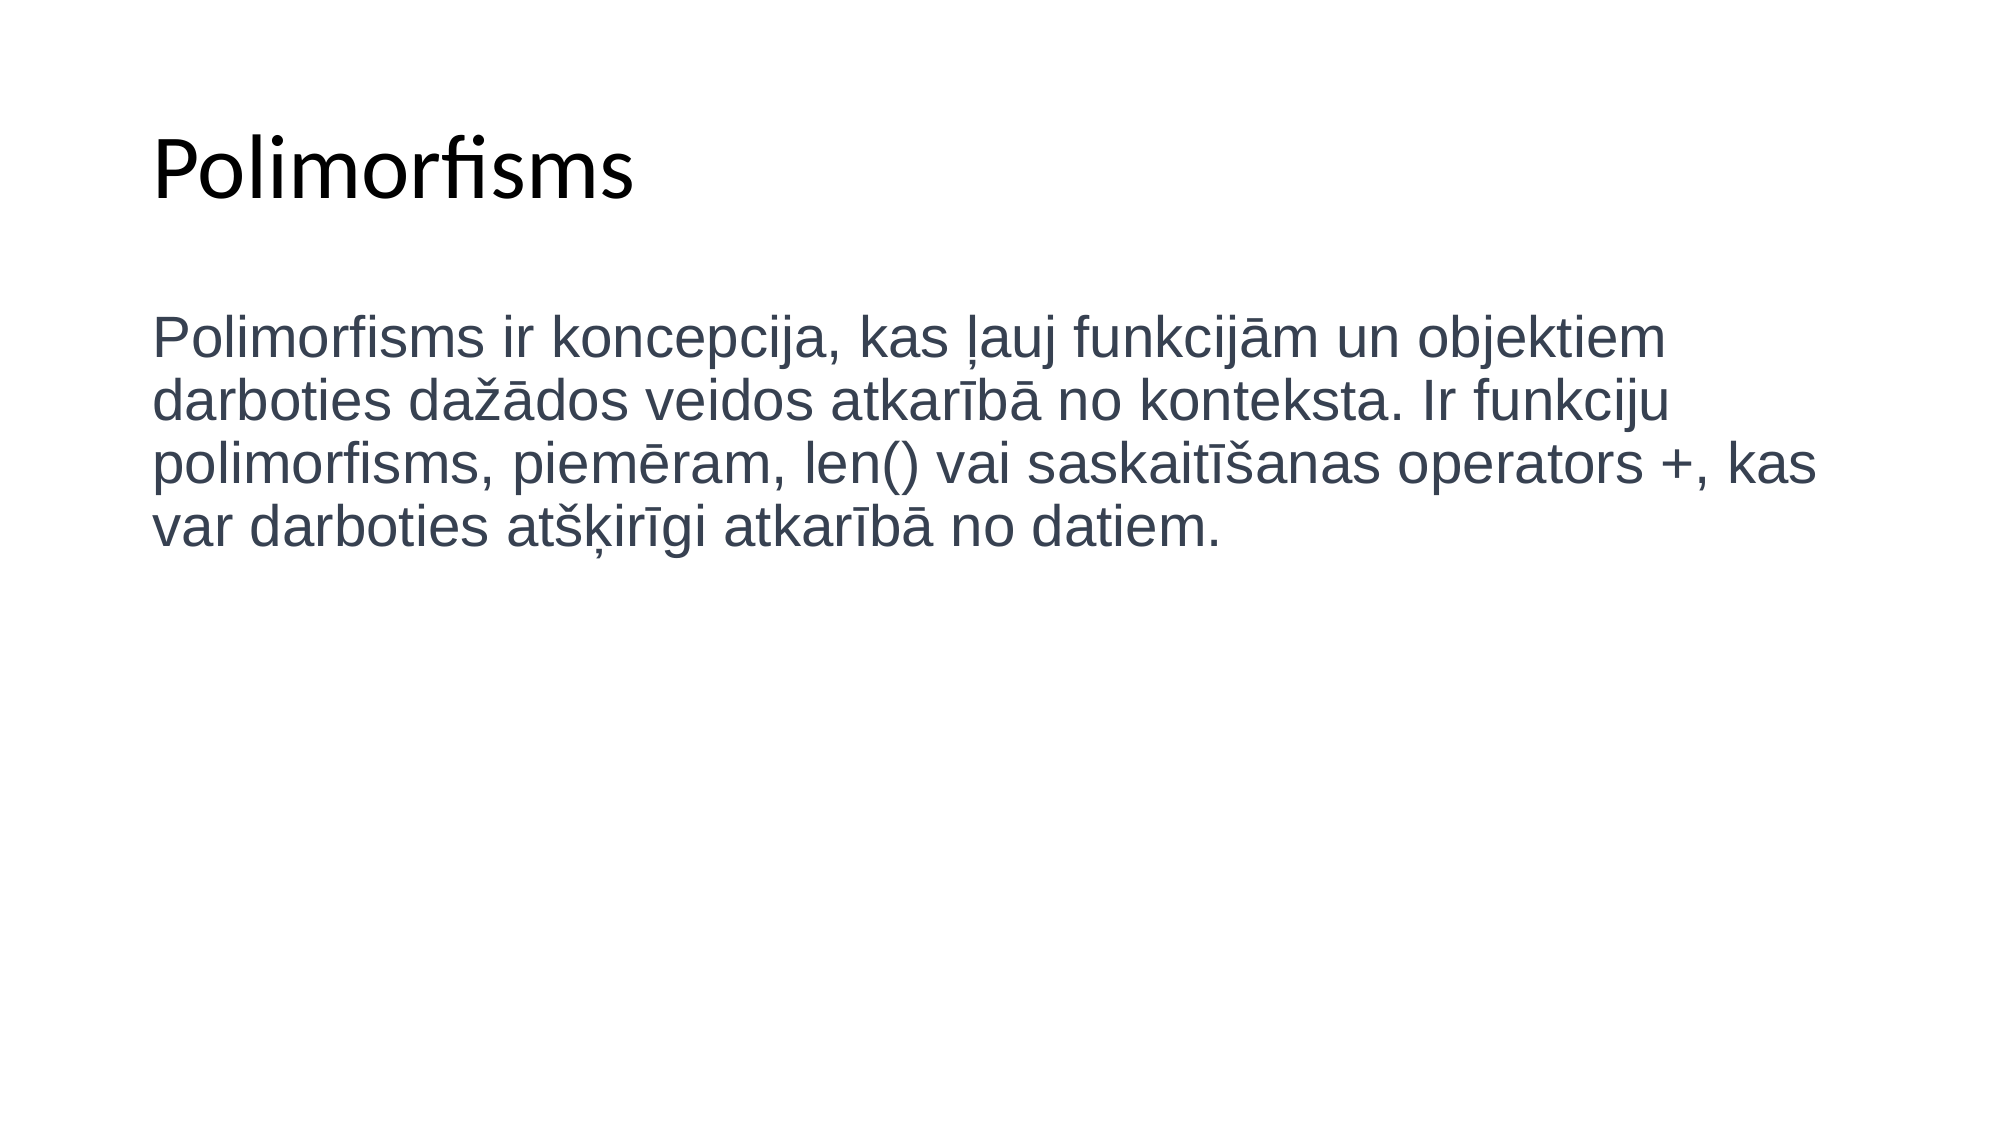

# Polimorfisms
Polimorfisms ir koncepcija, kas ļauj funkcijām un objektiem darboties dažādos veidos atkarībā no konteksta. Ir funkciju polimorfisms, piemēram, len() vai saskaitīšanas operators +, kas var darboties atšķirīgi atkarībā no datiem.